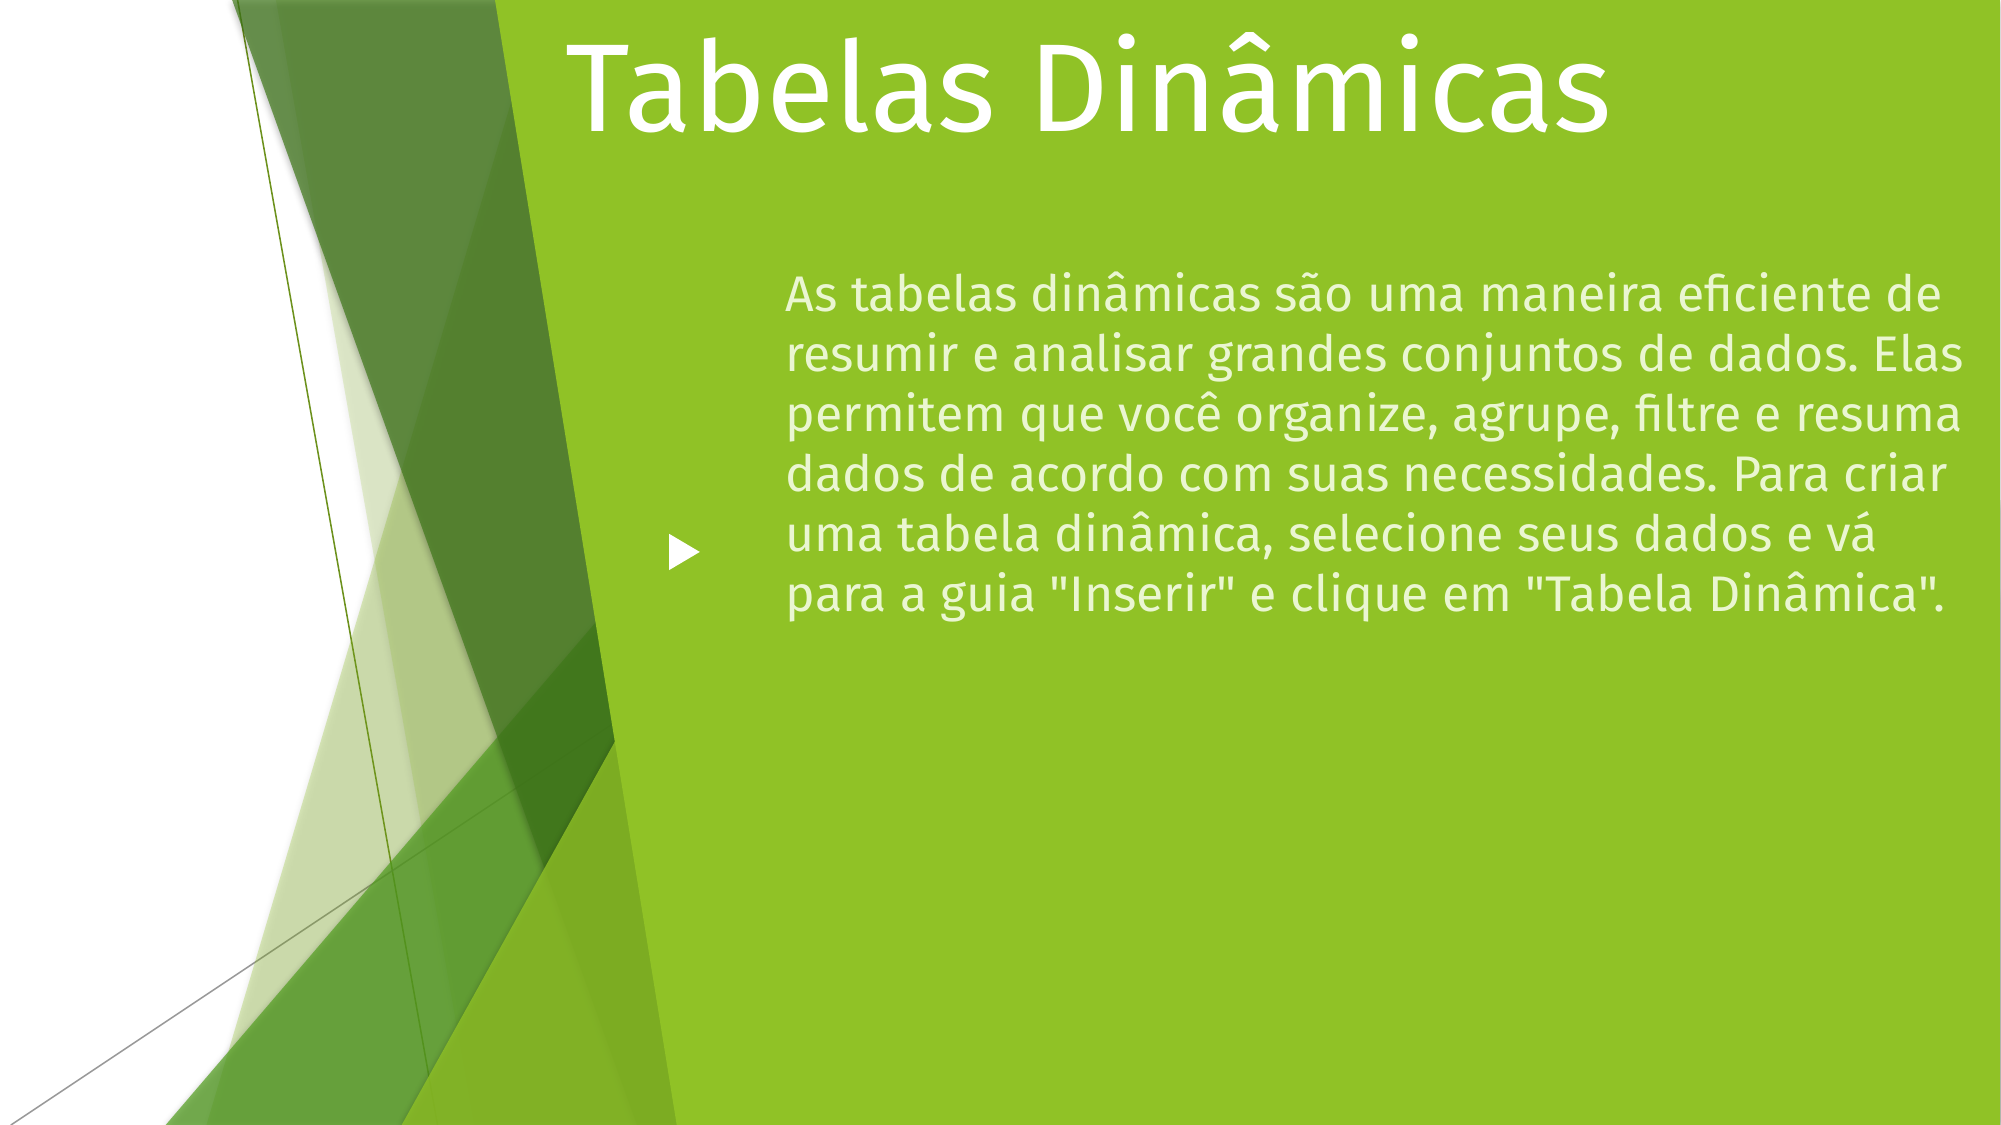

# Tabelas Dinâmicas
As tabelas dinâmicas são uma maneira eficiente de resumir e analisar grandes conjuntos de dados. Elas permitem que você organize, agrupe, filtre e resuma dados de acordo com suas necessidades. Para criar uma tabela dinâmica, selecione seus dados e vá para a guia "Inserir" e clique em "Tabela Dinâmica".